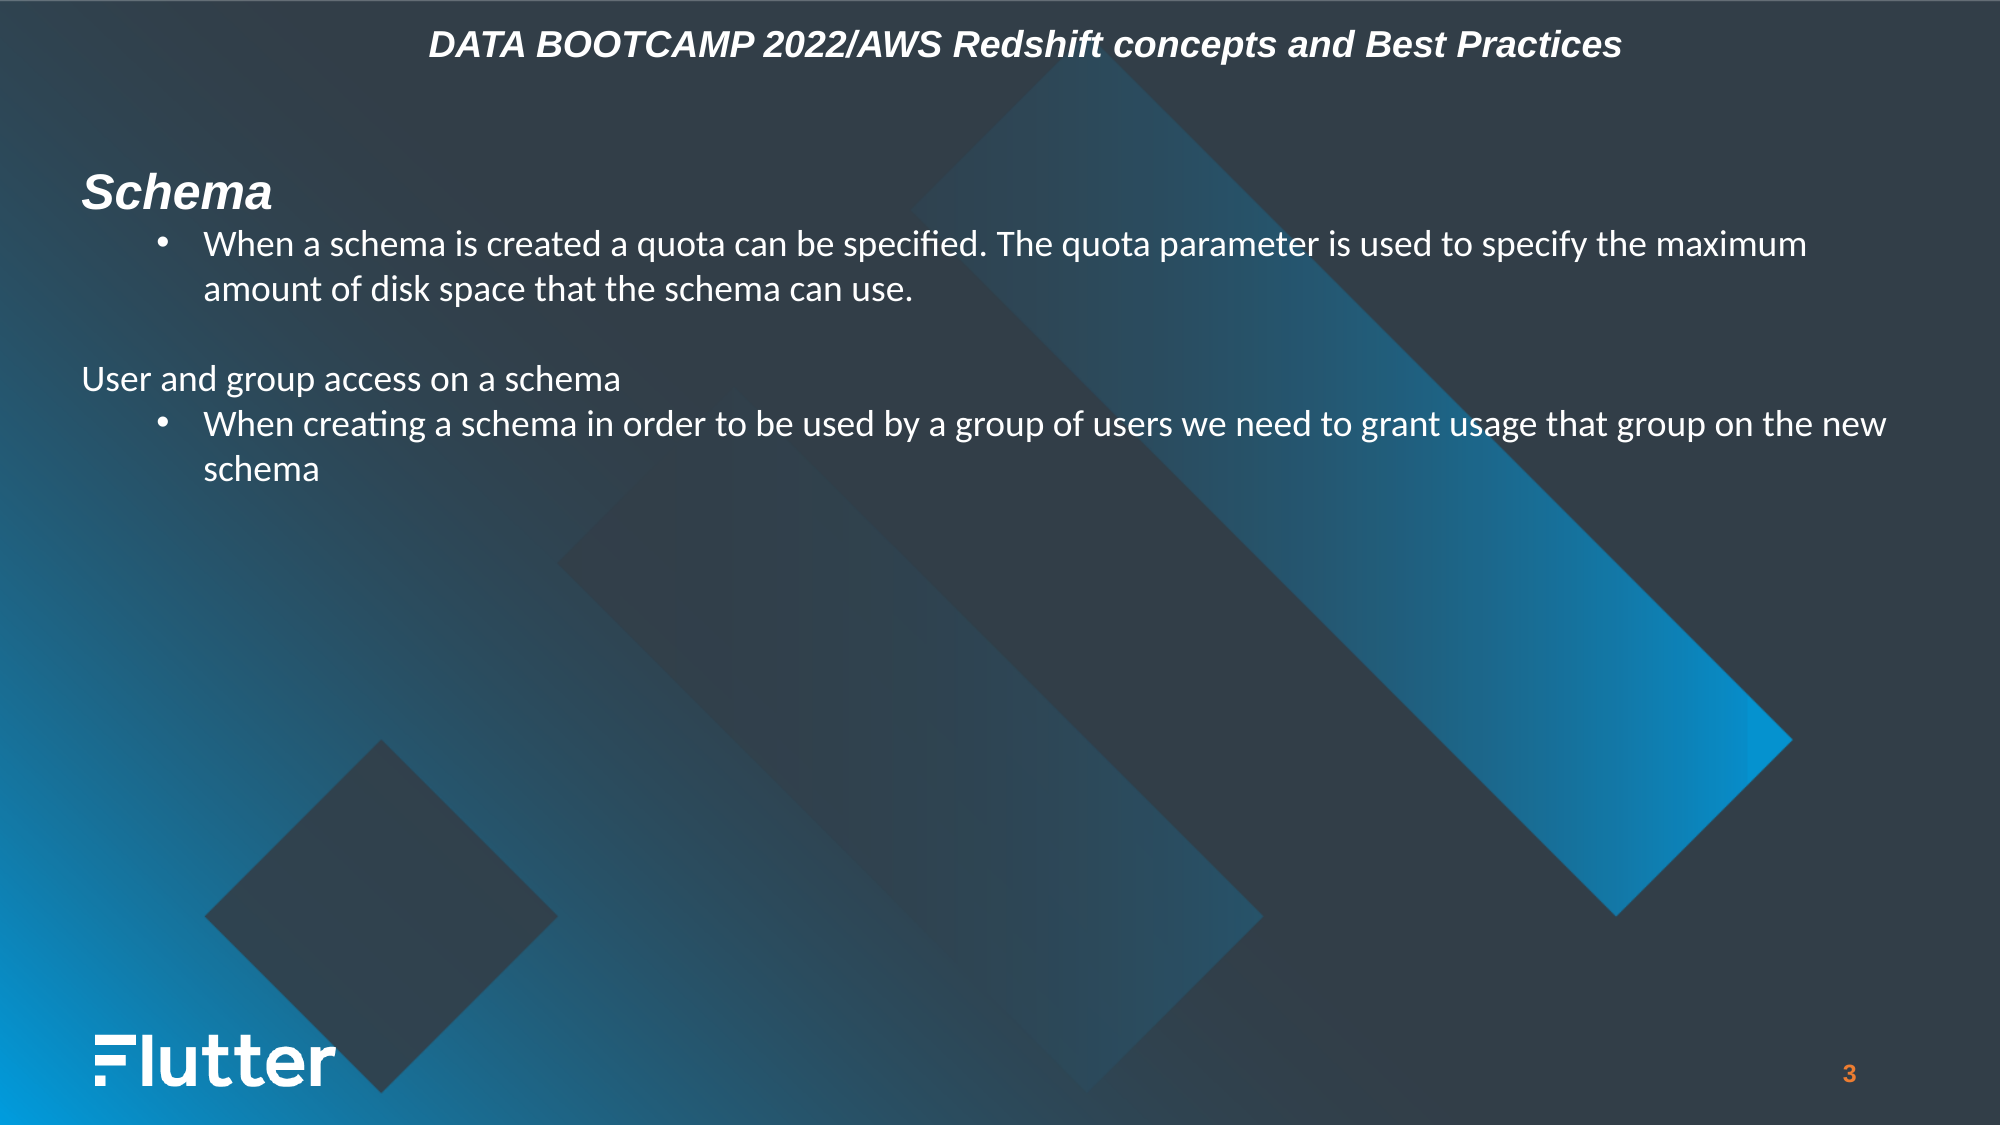

DATA BOOTCAMP 2022/AWS Redshift concepts and Best Practices
Schema
When a schema is created a quota can be specified. The quota parameter is used to specify the maximum amount of disk space that the schema can use.

User and group access on a schema
When creating a schema in order to be used by a group of users we need to grant usage that group on the new schema